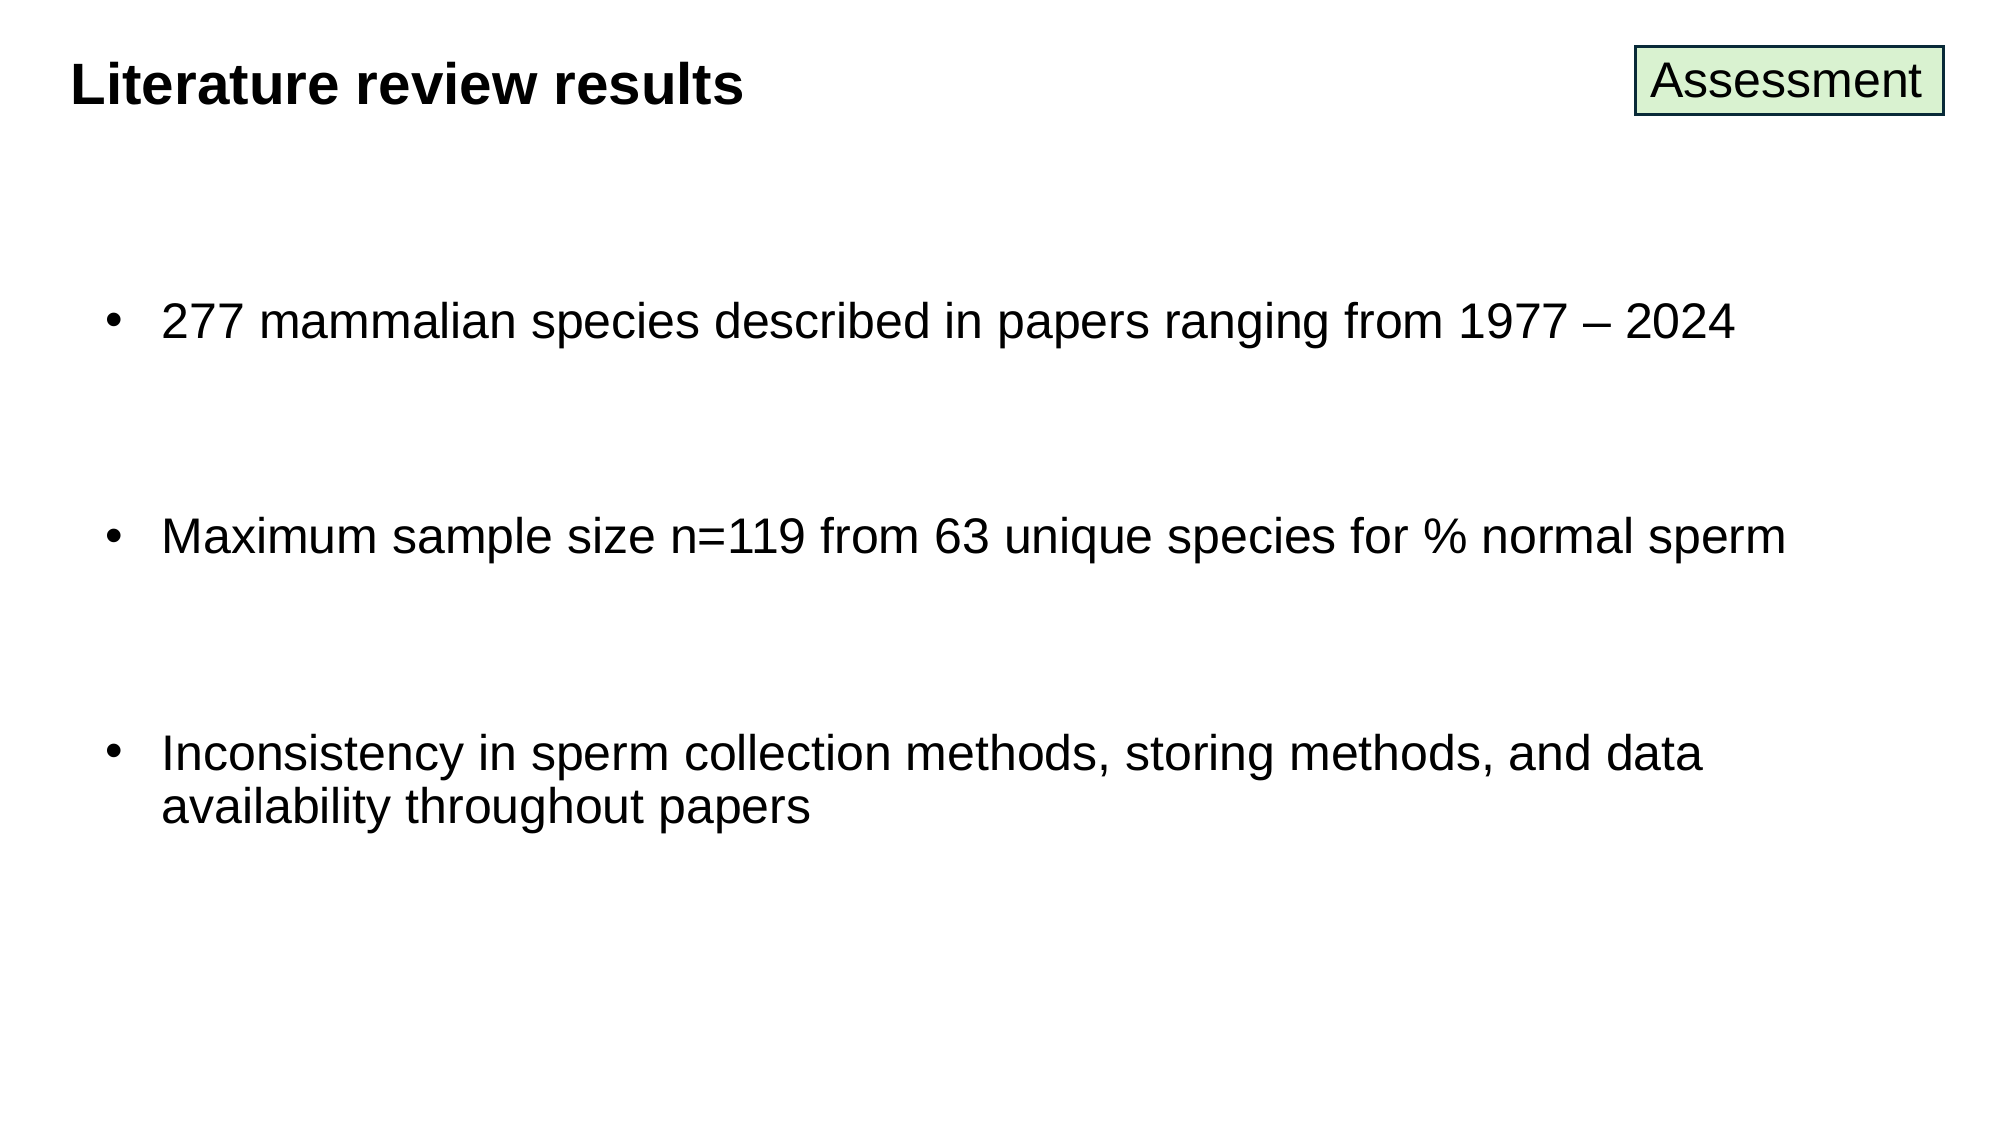

Literature review results

Assessment
277 mammalian species described in papers ranging from 1977 – 2024

Maximum sample size n=119 from 63 unique species for % normal sperm

Inconsistency in sperm collection methods, storing methods, and data availability throughout papers